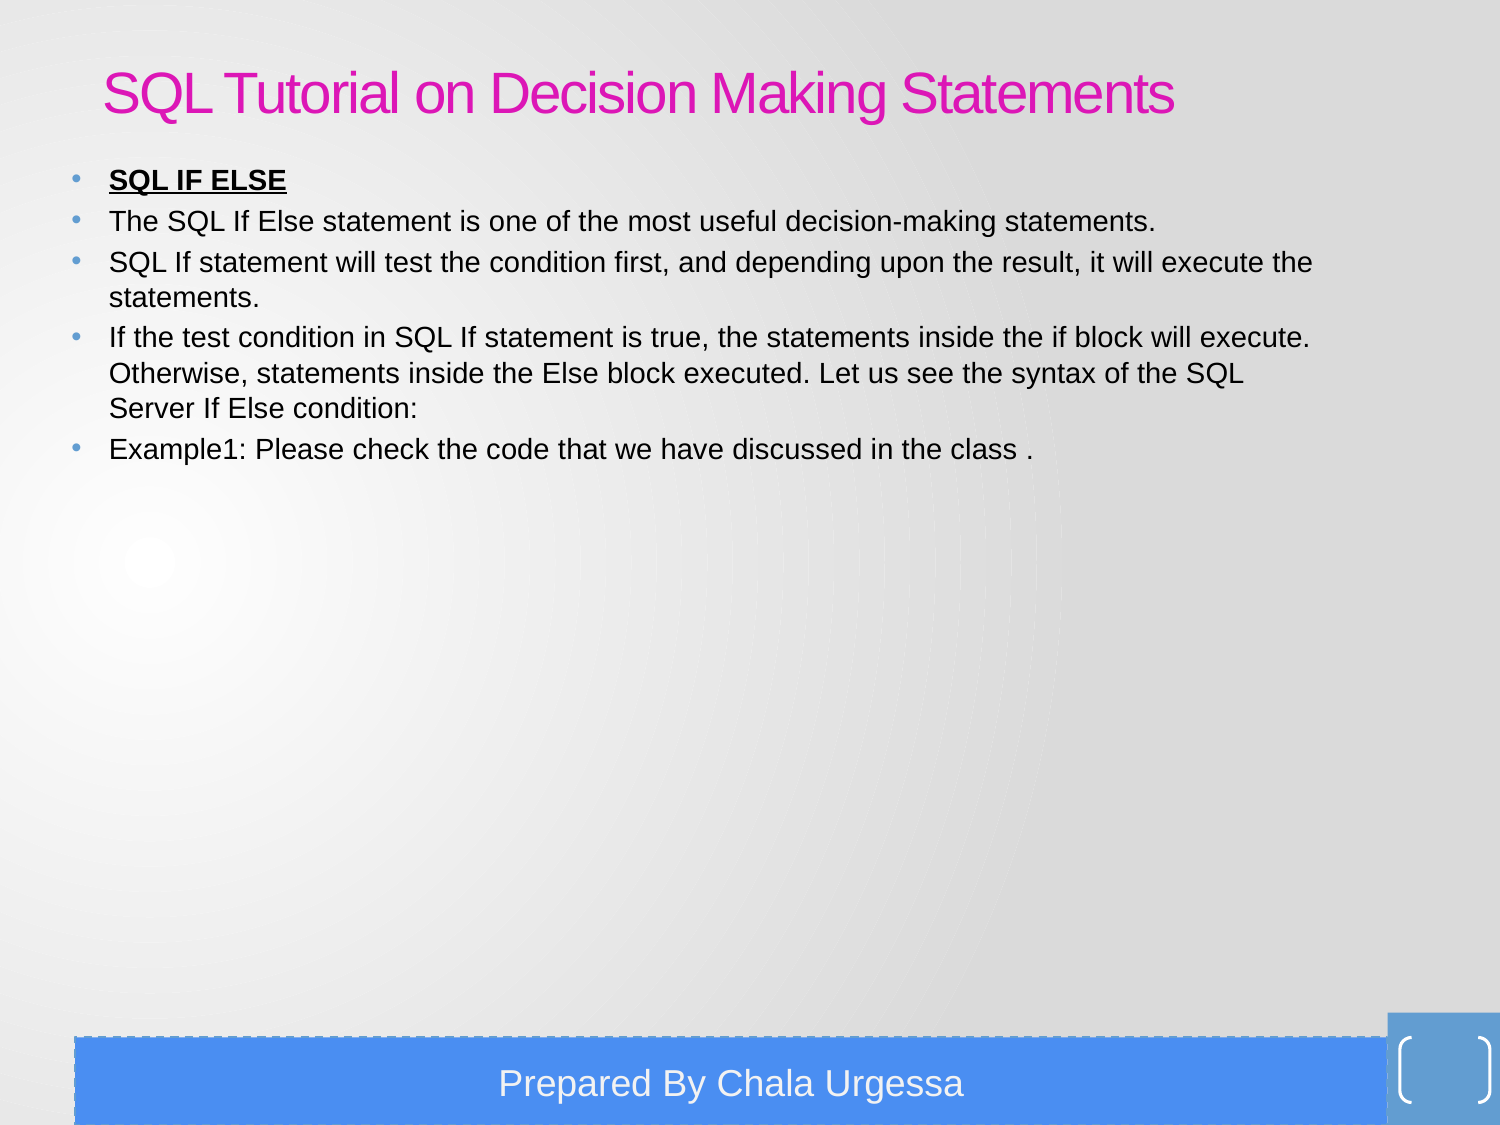

# SQL Tutorial on Decision Making Statements

SQL IF ELSE
The SQL If Else statement is one of the most useful decision-making statements.
SQL If statement will test the condition first, and depending upon the result, it will execute the statements.
If the test condition in SQL If statement is true, the statements inside the if block will execute. Otherwise, statements inside the Else block executed. Let us see the syntax of the SQL Server If Else condition:
Example1: Please check the code that we have discussed in the class .

72